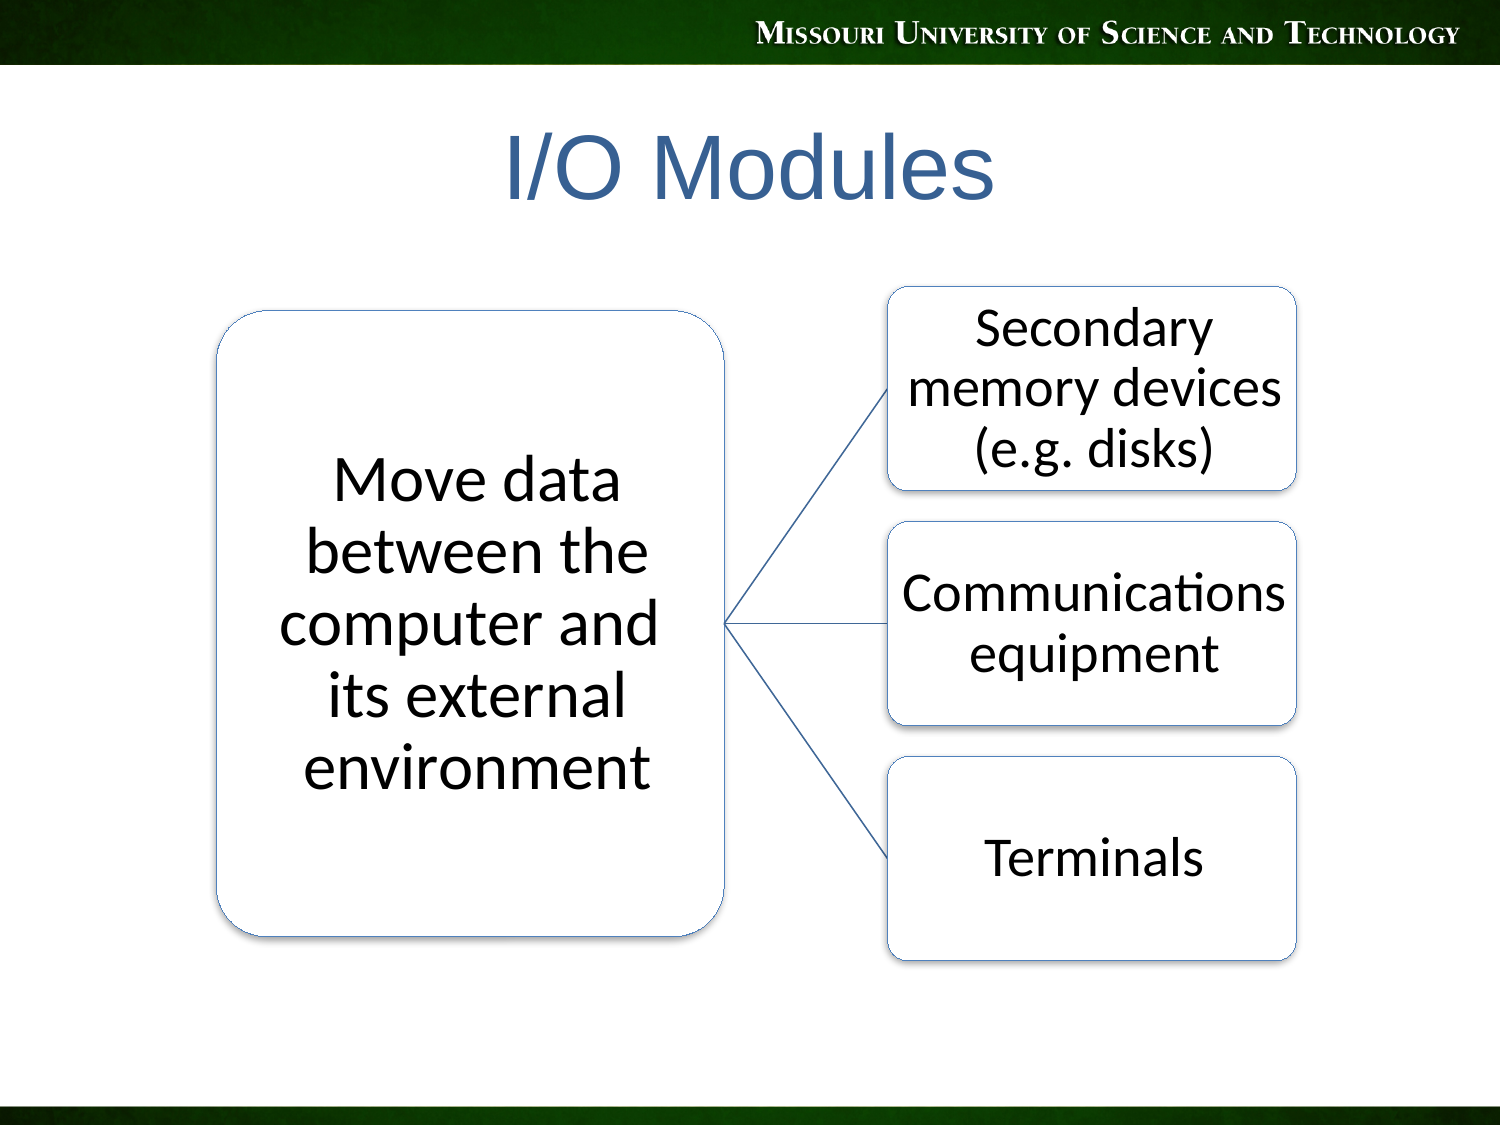

# I/O Modules
Move data between the computer and  its external environment

Secondary memory devices (e.g. disks)

Communications equipment

Terminals